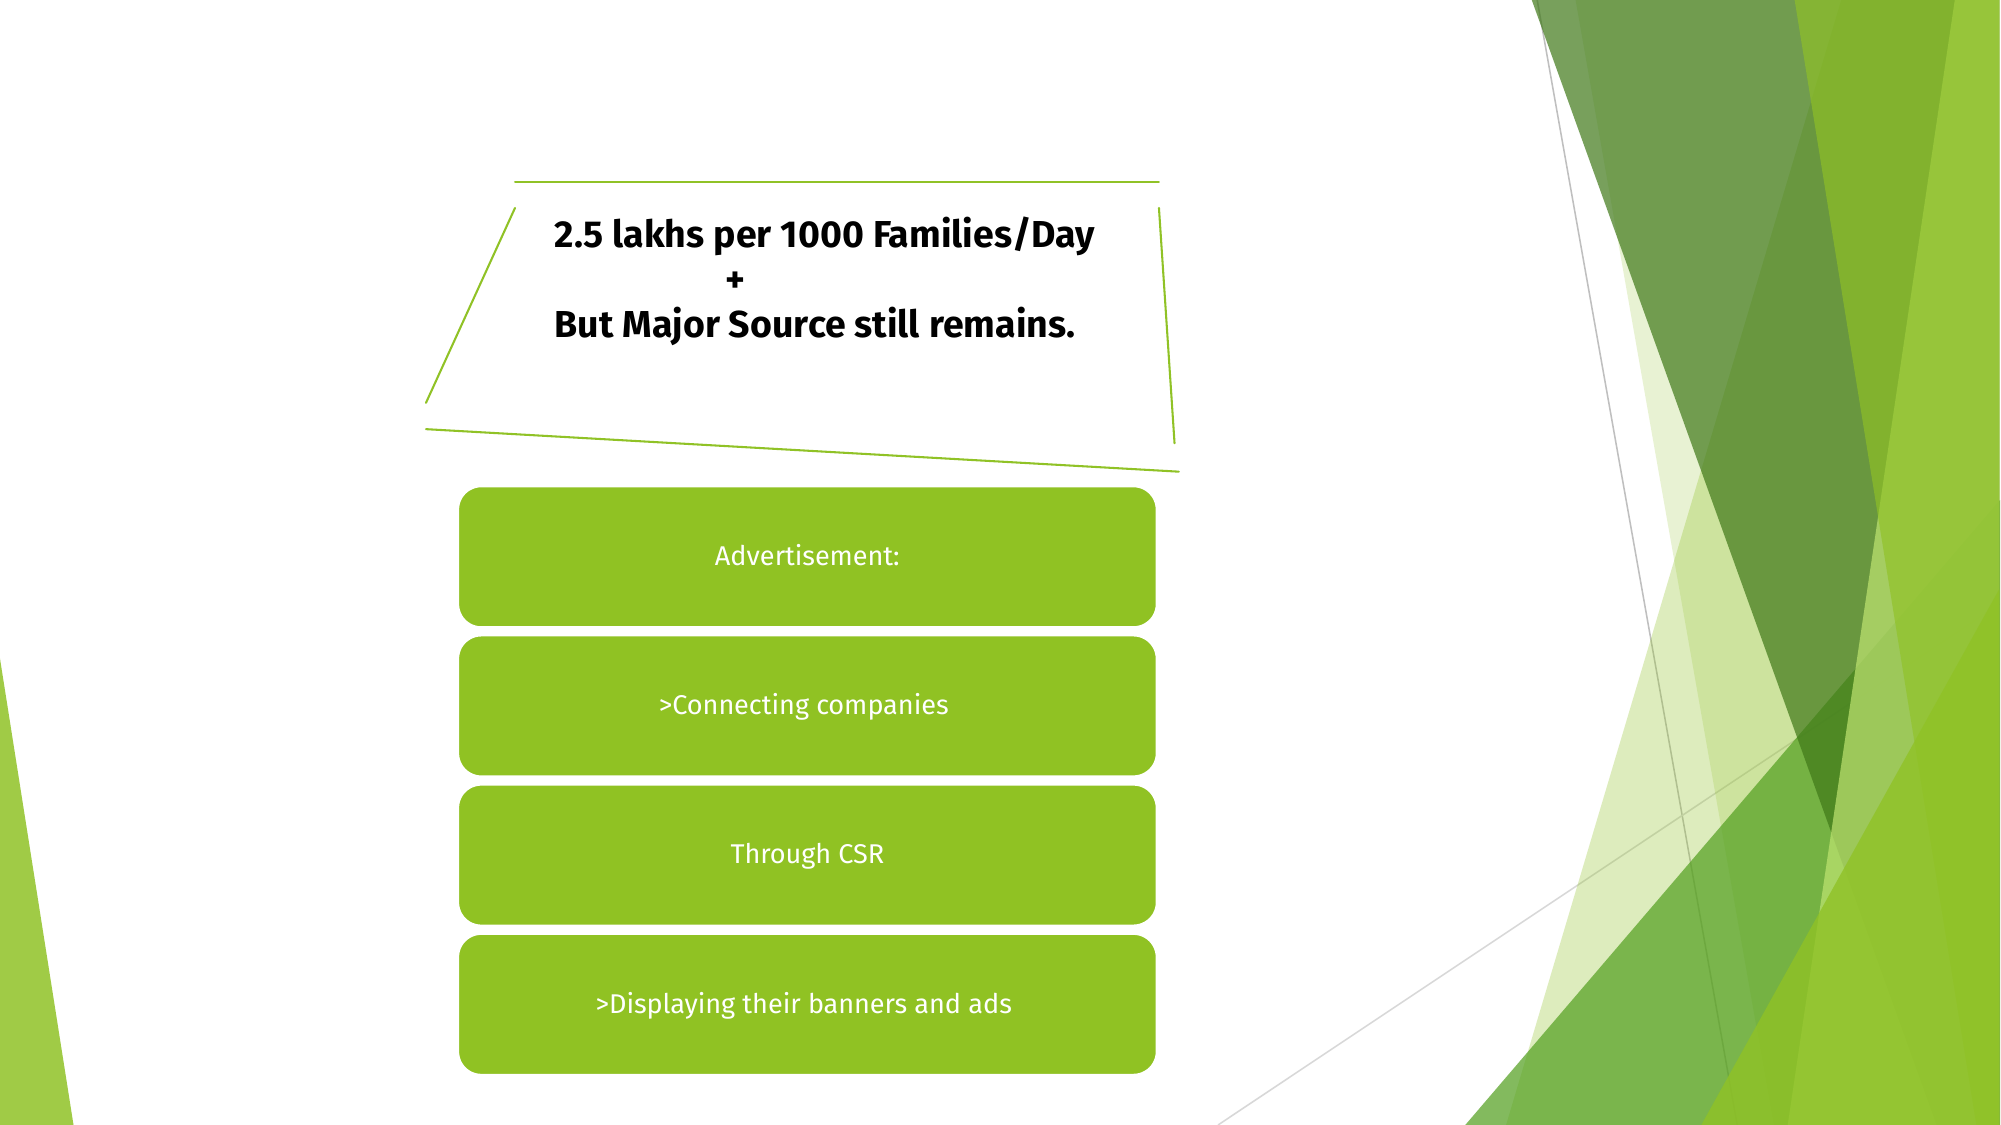

2.5 lakhs per 1000 Families/Day
                   +
But Major Source still remains.

Advertisement:

>Connecting companies

Through CSR

>Displaying their banners and ads